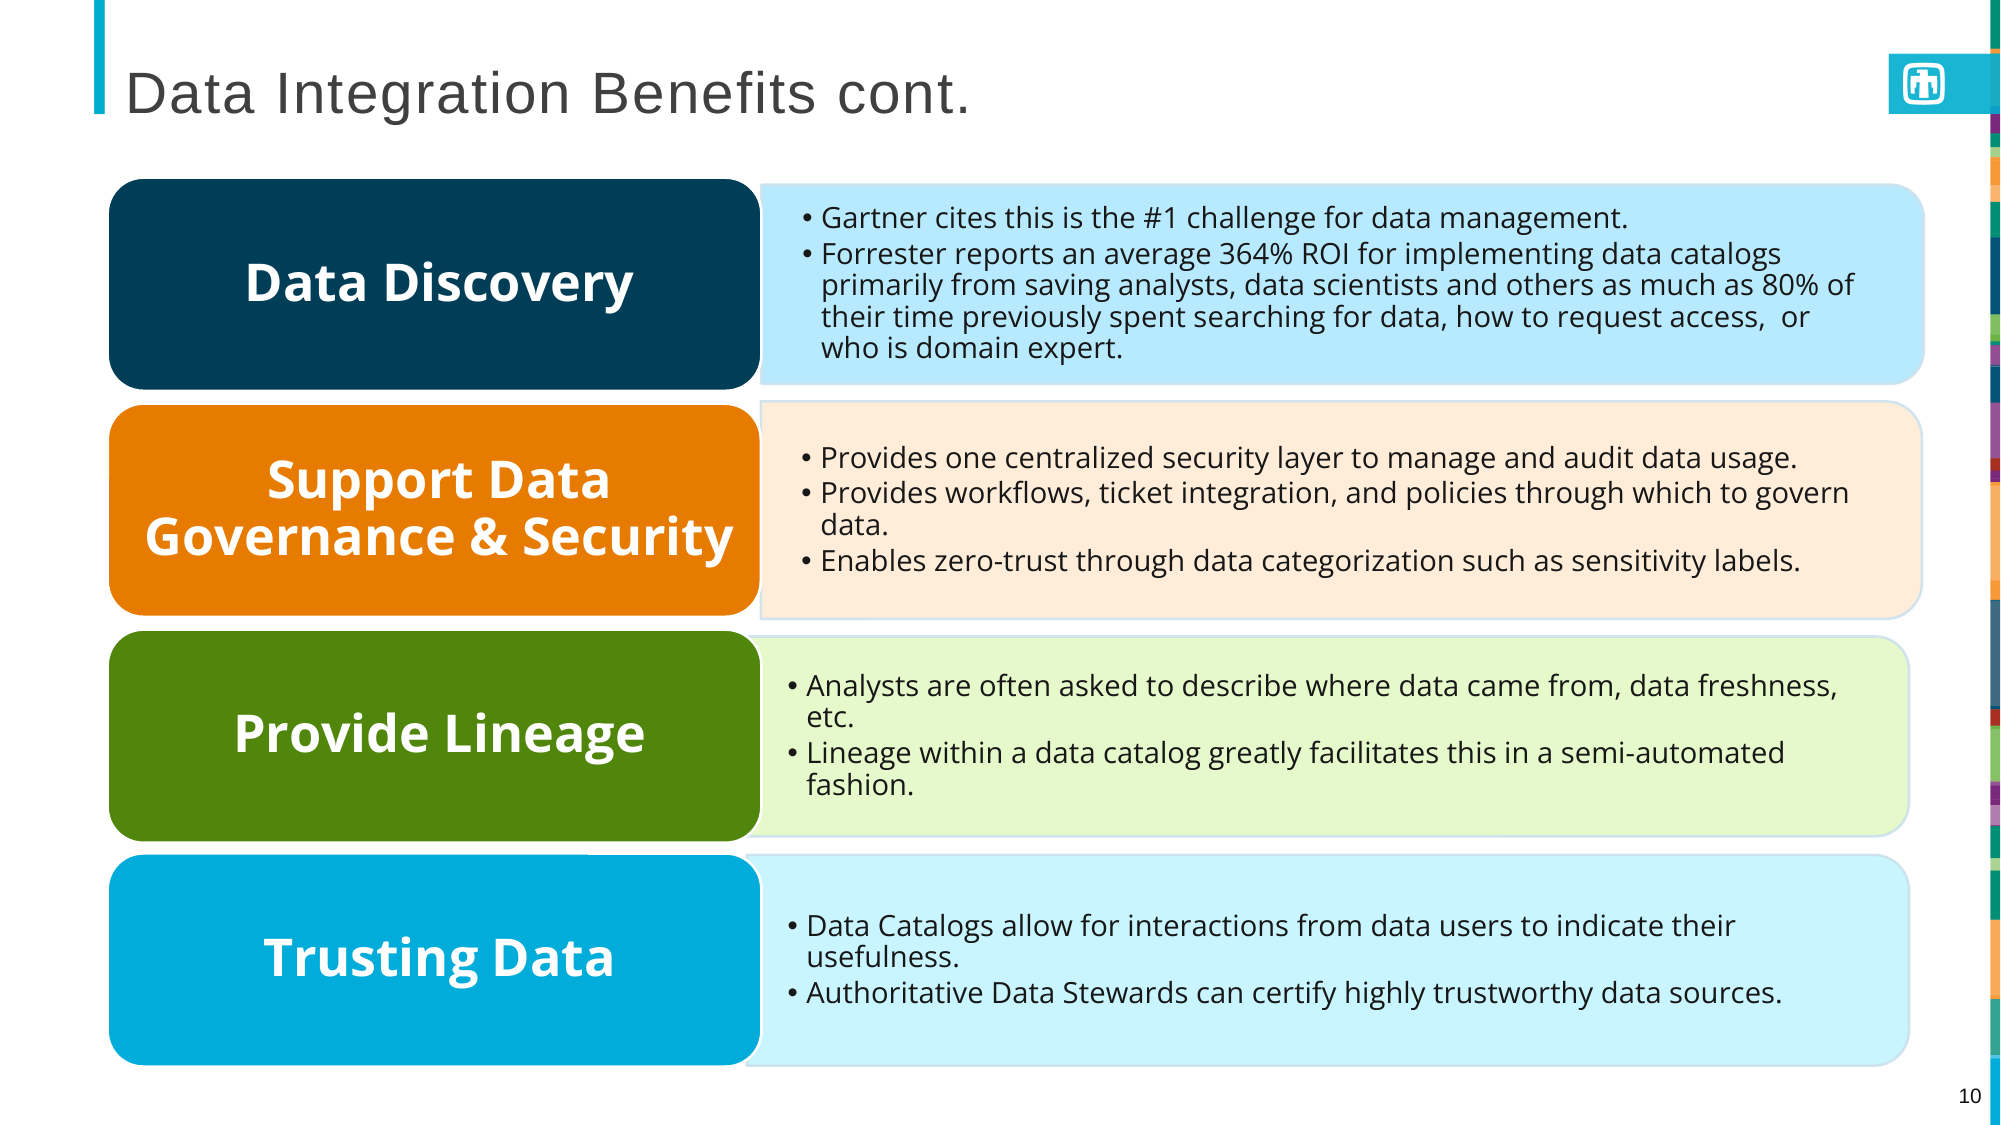

# Data Integration Benefits cont.
Gartner cites this is the #1 challenge for data management.
Forrester reports an average 364% ROI for implementing data catalogs primarily from saving analysts, data scientists and others as much as 80% of their time previously spent searching for data, how to request access,  or who is domain expert.
Data Discovery
Provides one centralized security layer to manage and audit data usage.
Provides workflows, ticket integration, and policies through which to govern data.
Enables zero-trust through data categorization such as sensitivity labels.
Support Data Governance & Security
Analysts are often asked to describe where data came from, data freshness, etc.
Lineage within a data catalog greatly facilitates this in a semi-automated fashion.
Provide Lineage
Data Catalogs allow for interactions from data users to indicate their usefulness.
Authoritative Data Stewards can certify highly trustworthy data sources.
Trusting Data
10